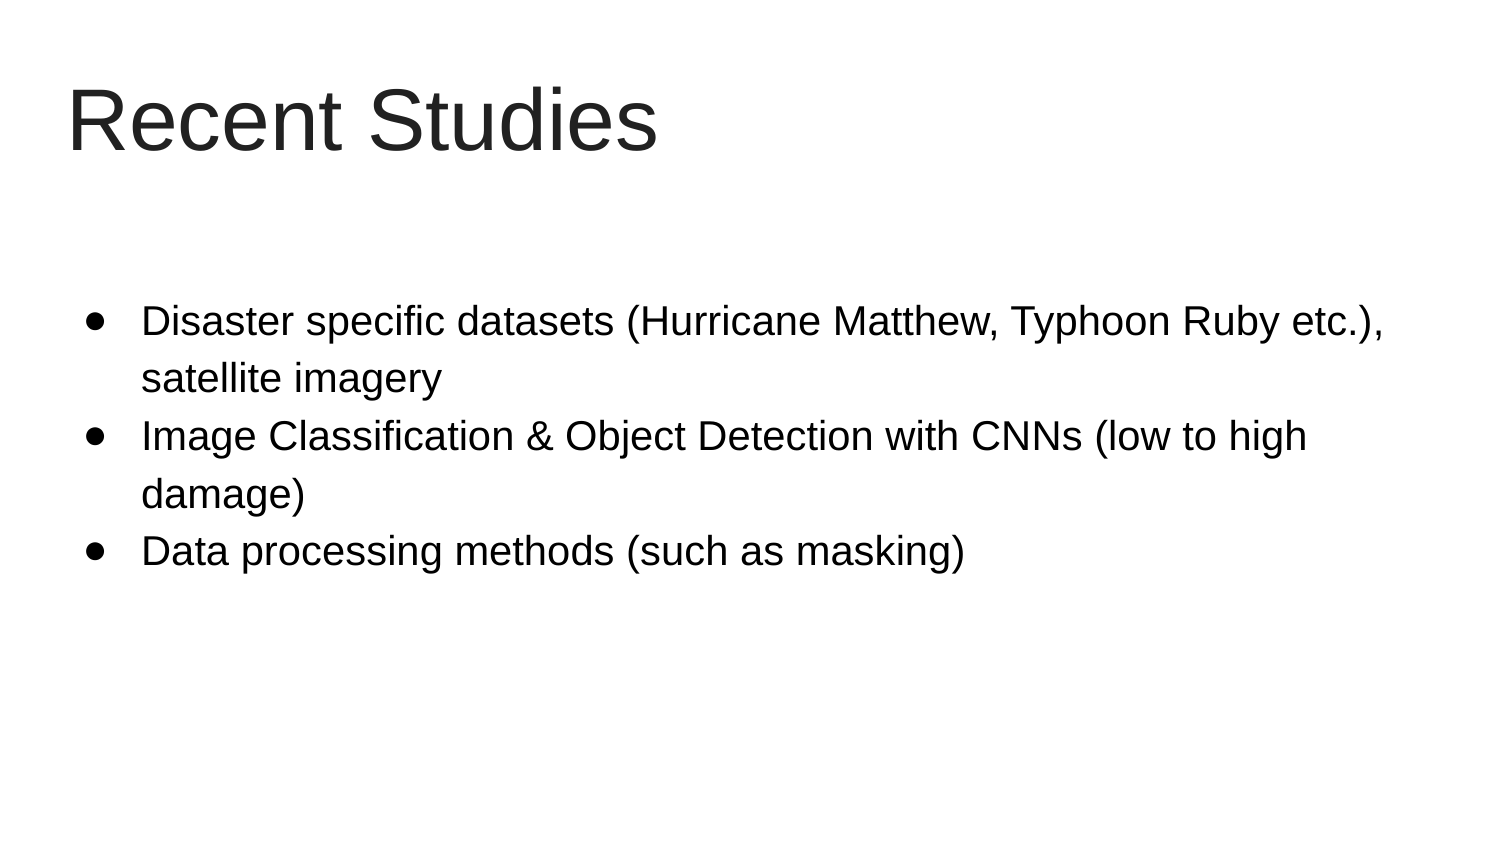

# Recent Studies
Disaster specific datasets (Hurricane Matthew, Typhoon Ruby etc.),  satellite imagery
Image Classification & Object Detection with CNNs (low to high damage)
Data processing methods (such as masking)